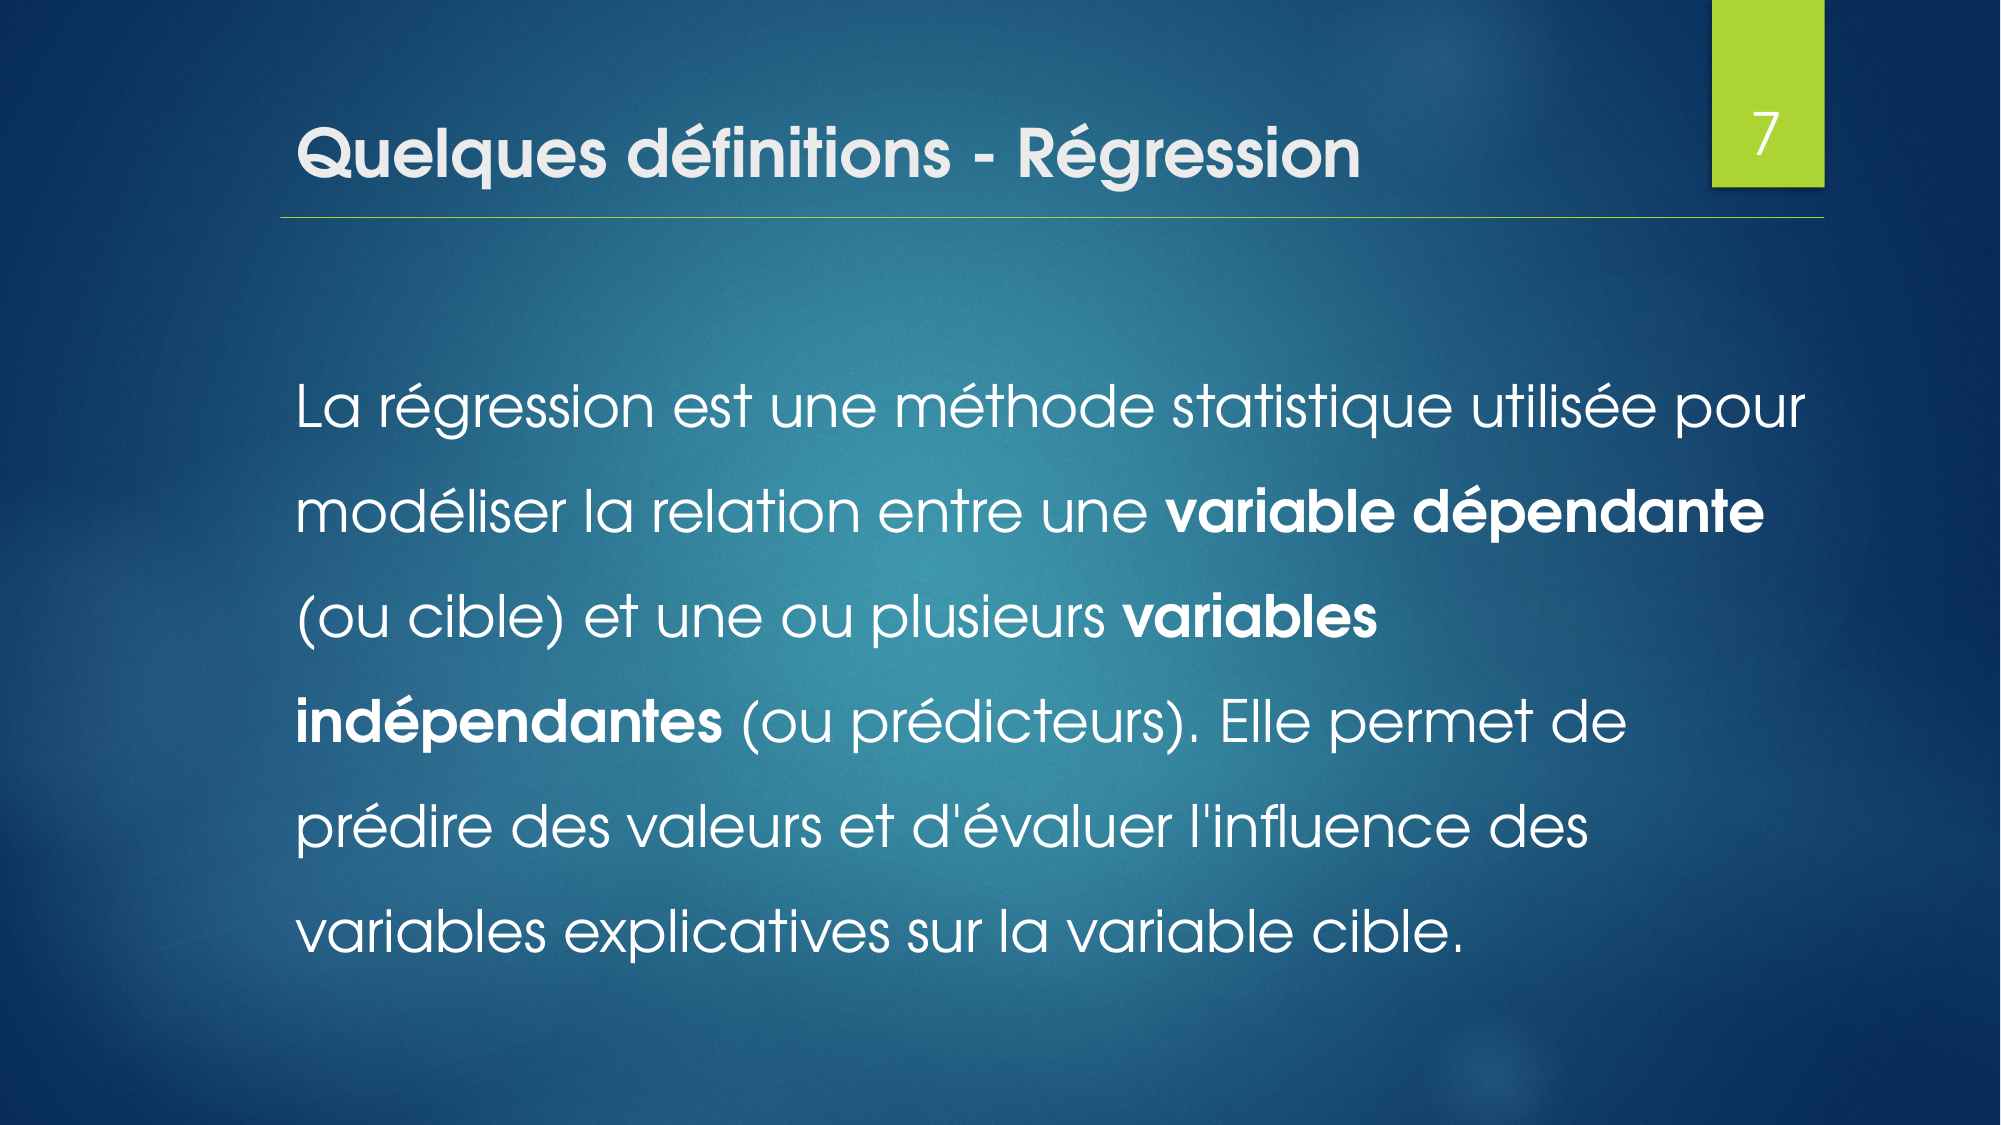

7
# Quelques définitions - Régression
La régression est une méthode statistique utilisée pour modéliser la relation entre une variable dépendante (ou cible) et une ou plusieurs variables indépendantes (ou prédicteurs). Elle permet de prédire des valeurs et d'évaluer l'influence des variables explicatives sur la variable cible.